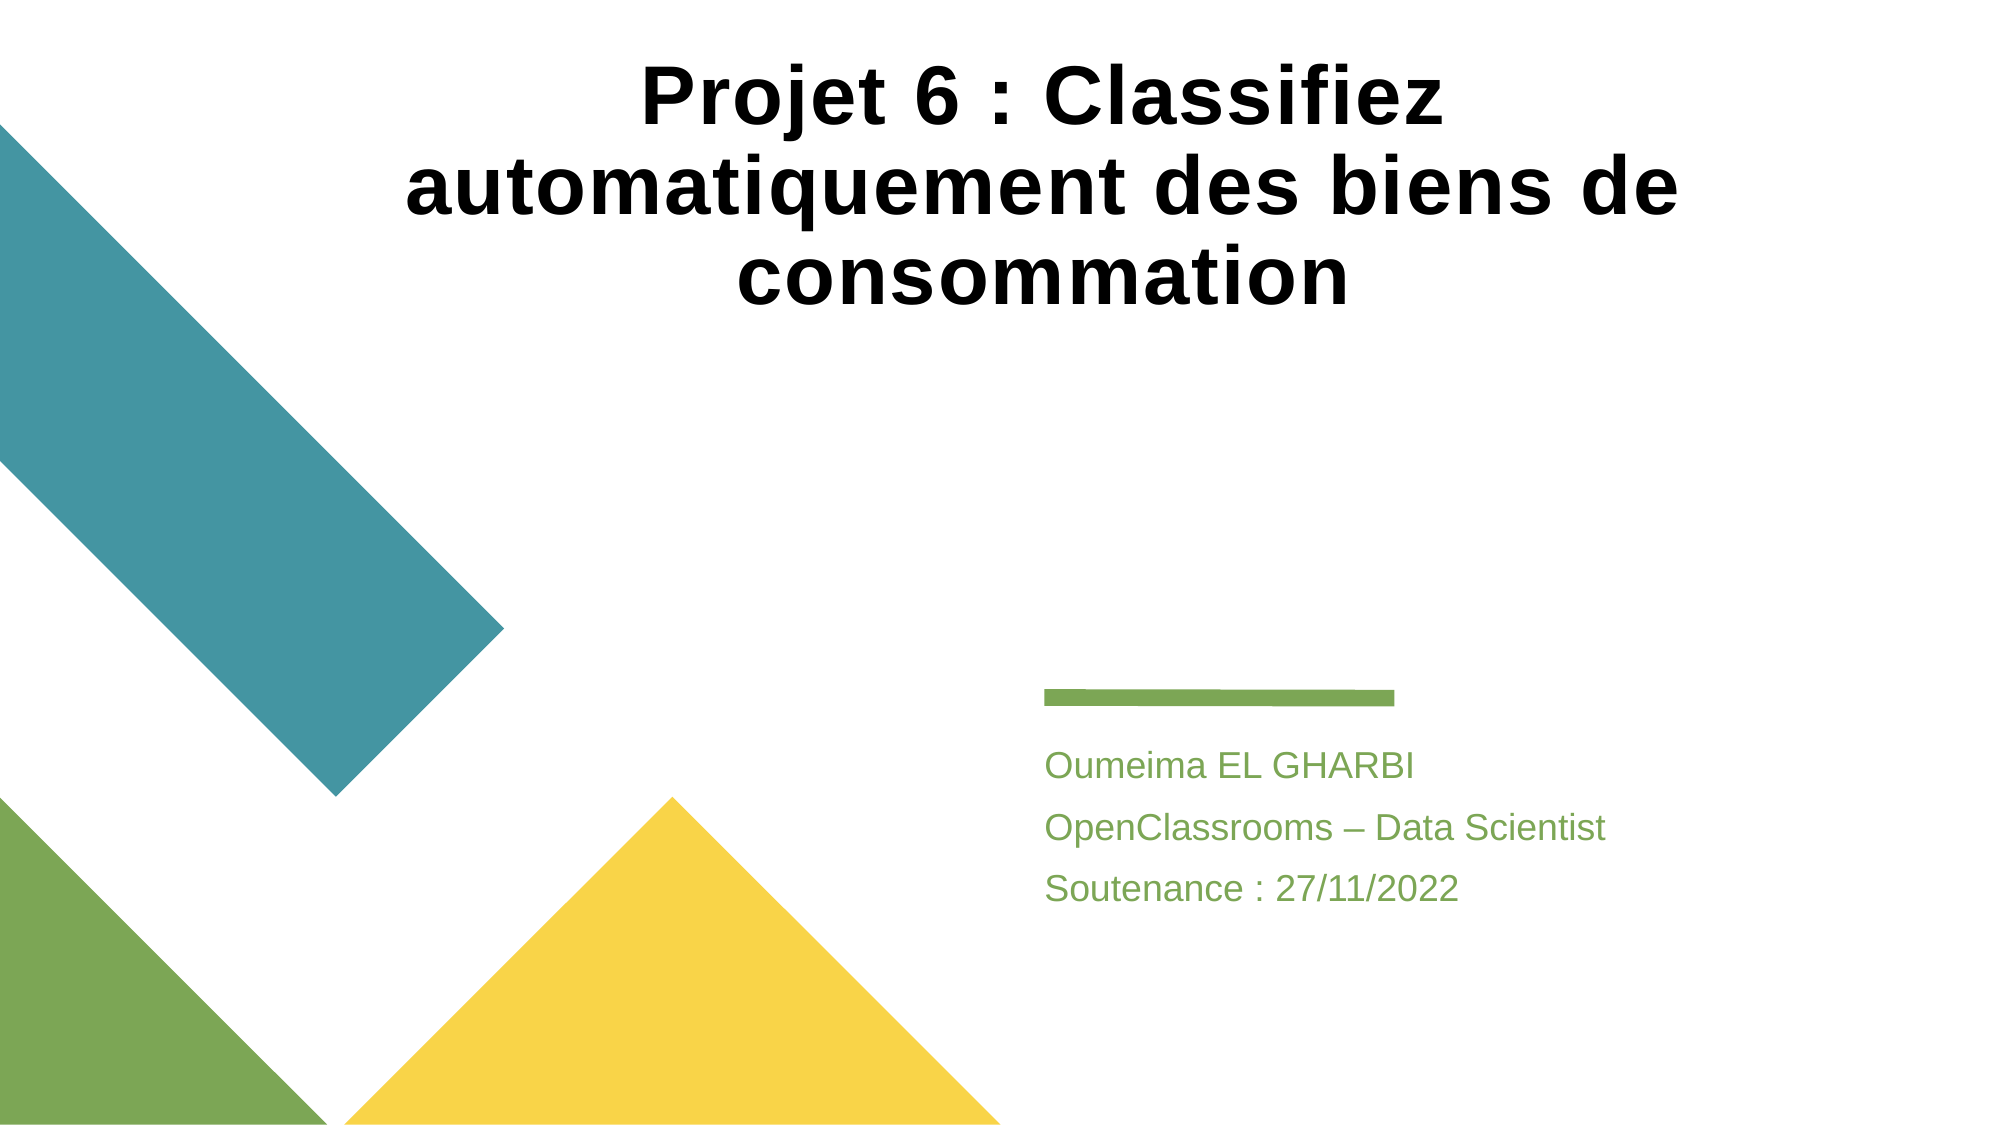

# Projet 6 : Classifiez automatiquement des biens de consommation
Oumeima EL GHARBI
OpenClassrooms – Data Scientist
Soutenance : 27/11/2022